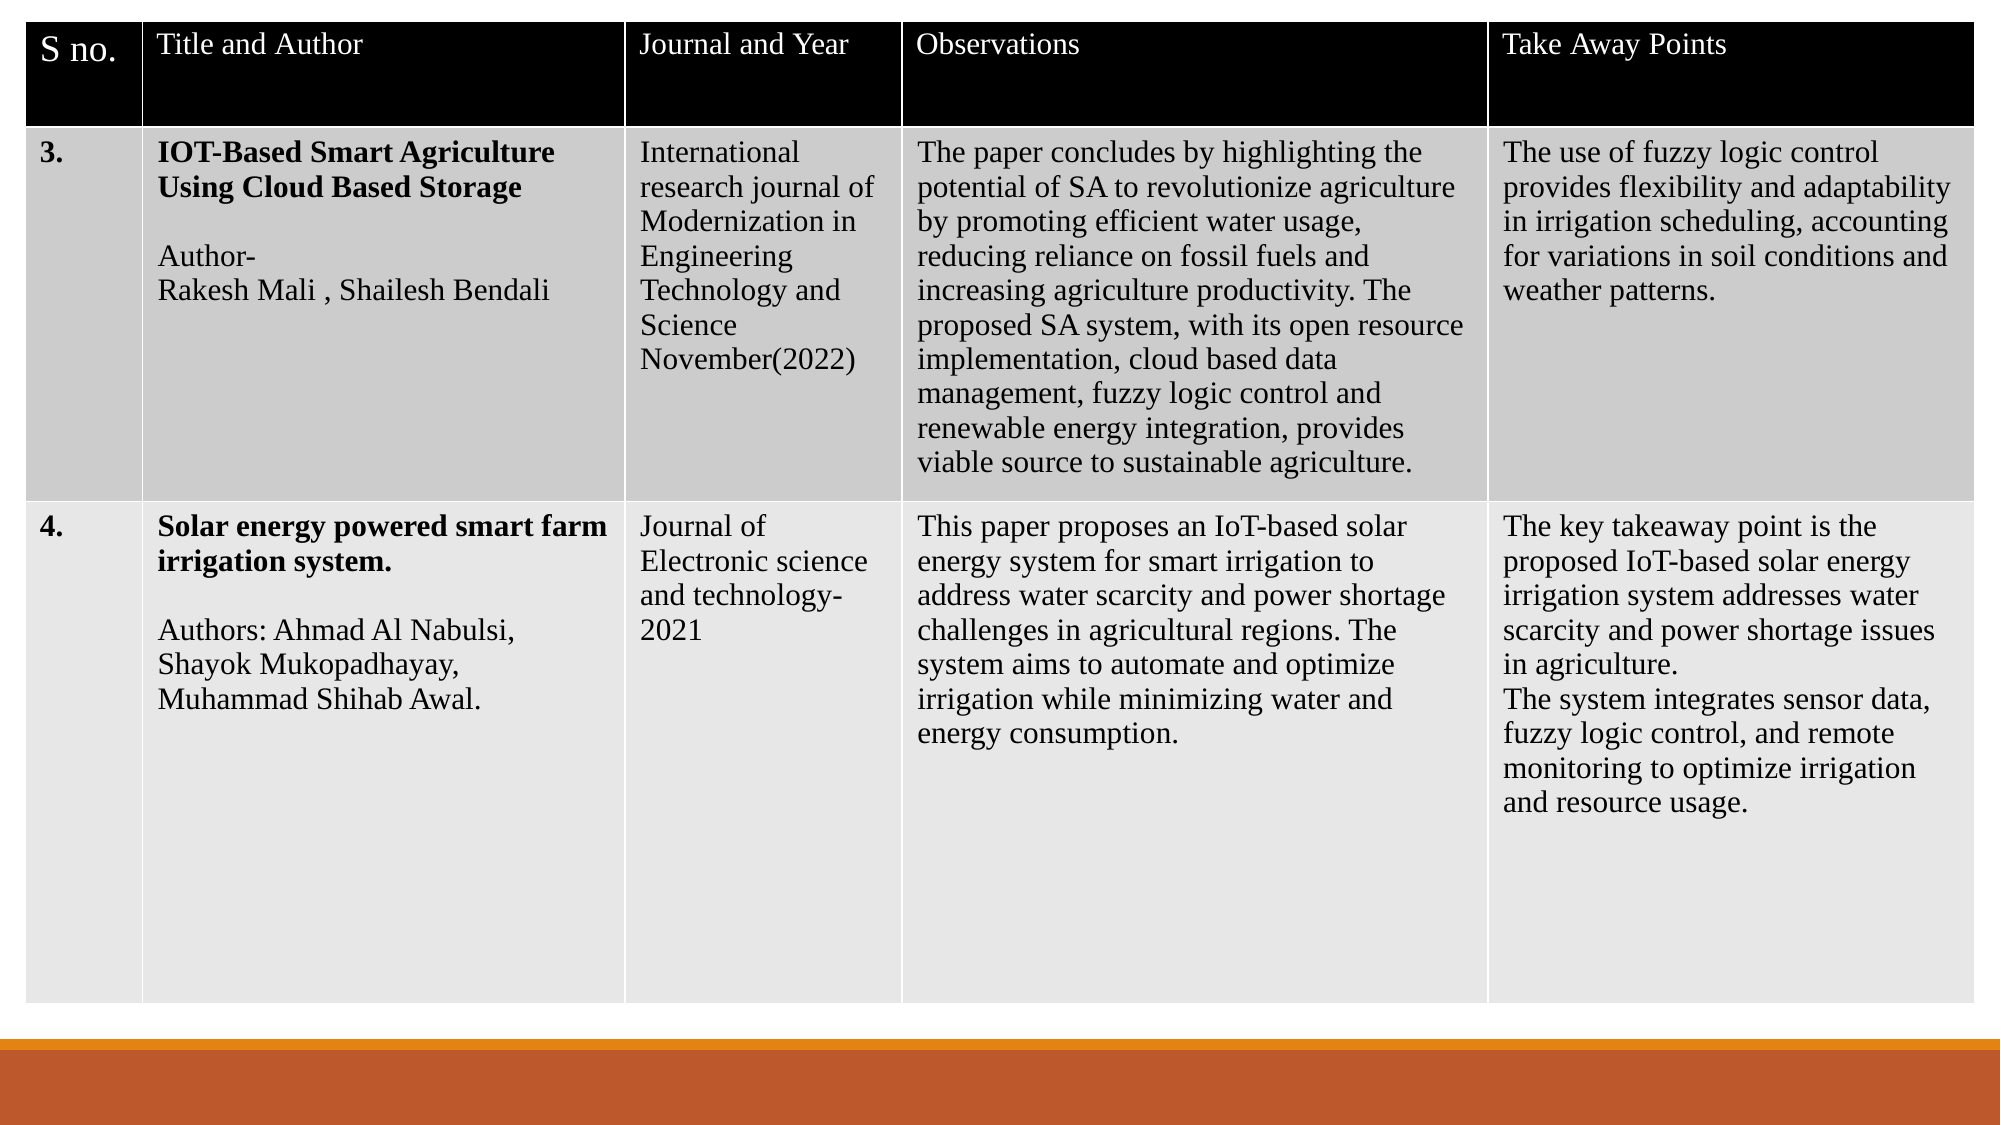

| S no. | Title and Author | Journal and Year | Observations | Take Away Points |
| --- | --- | --- | --- | --- |
| 3. | IOT-Based Smart Agriculture Using Cloud Based Storage Author- Rakesh Mali , Shailesh Bendali | International research journal of Modernization in Engineering Technology and Science November(2022) | The paper concludes by highlighting the potential of SA to revolutionize agriculture by promoting efficient water usage, reducing reliance on fossil fuels and increasing agriculture productivity. The proposed SA system, with its open resource implementation, cloud based data management, fuzzy logic control and renewable energy integration, provides viable source to sustainable agriculture. | The use of fuzzy logic control provides flexibility and adaptability in irrigation scheduling, accounting for variations in soil conditions and weather patterns. |
| 4. | Solar energy powered smart farm irrigation system. Authors: Ahmad Al Nabulsi, Shayok Mukopadhayay, Muhammad Shihab Awal. | Journal of Electronic science and technology- 2021 | This paper proposes an IoT-based solar energy system for smart irrigation to address water scarcity and power shortage challenges in agricultural regions. The system aims to automate and optimize irrigation while minimizing water and energy consumption. | The key takeaway point is the proposed IoT-based solar energy irrigation system addresses water scarcity and power shortage issues in agriculture. The system integrates sensor data, fuzzy logic control, and remote monitoring to optimize irrigation and resource usage. |